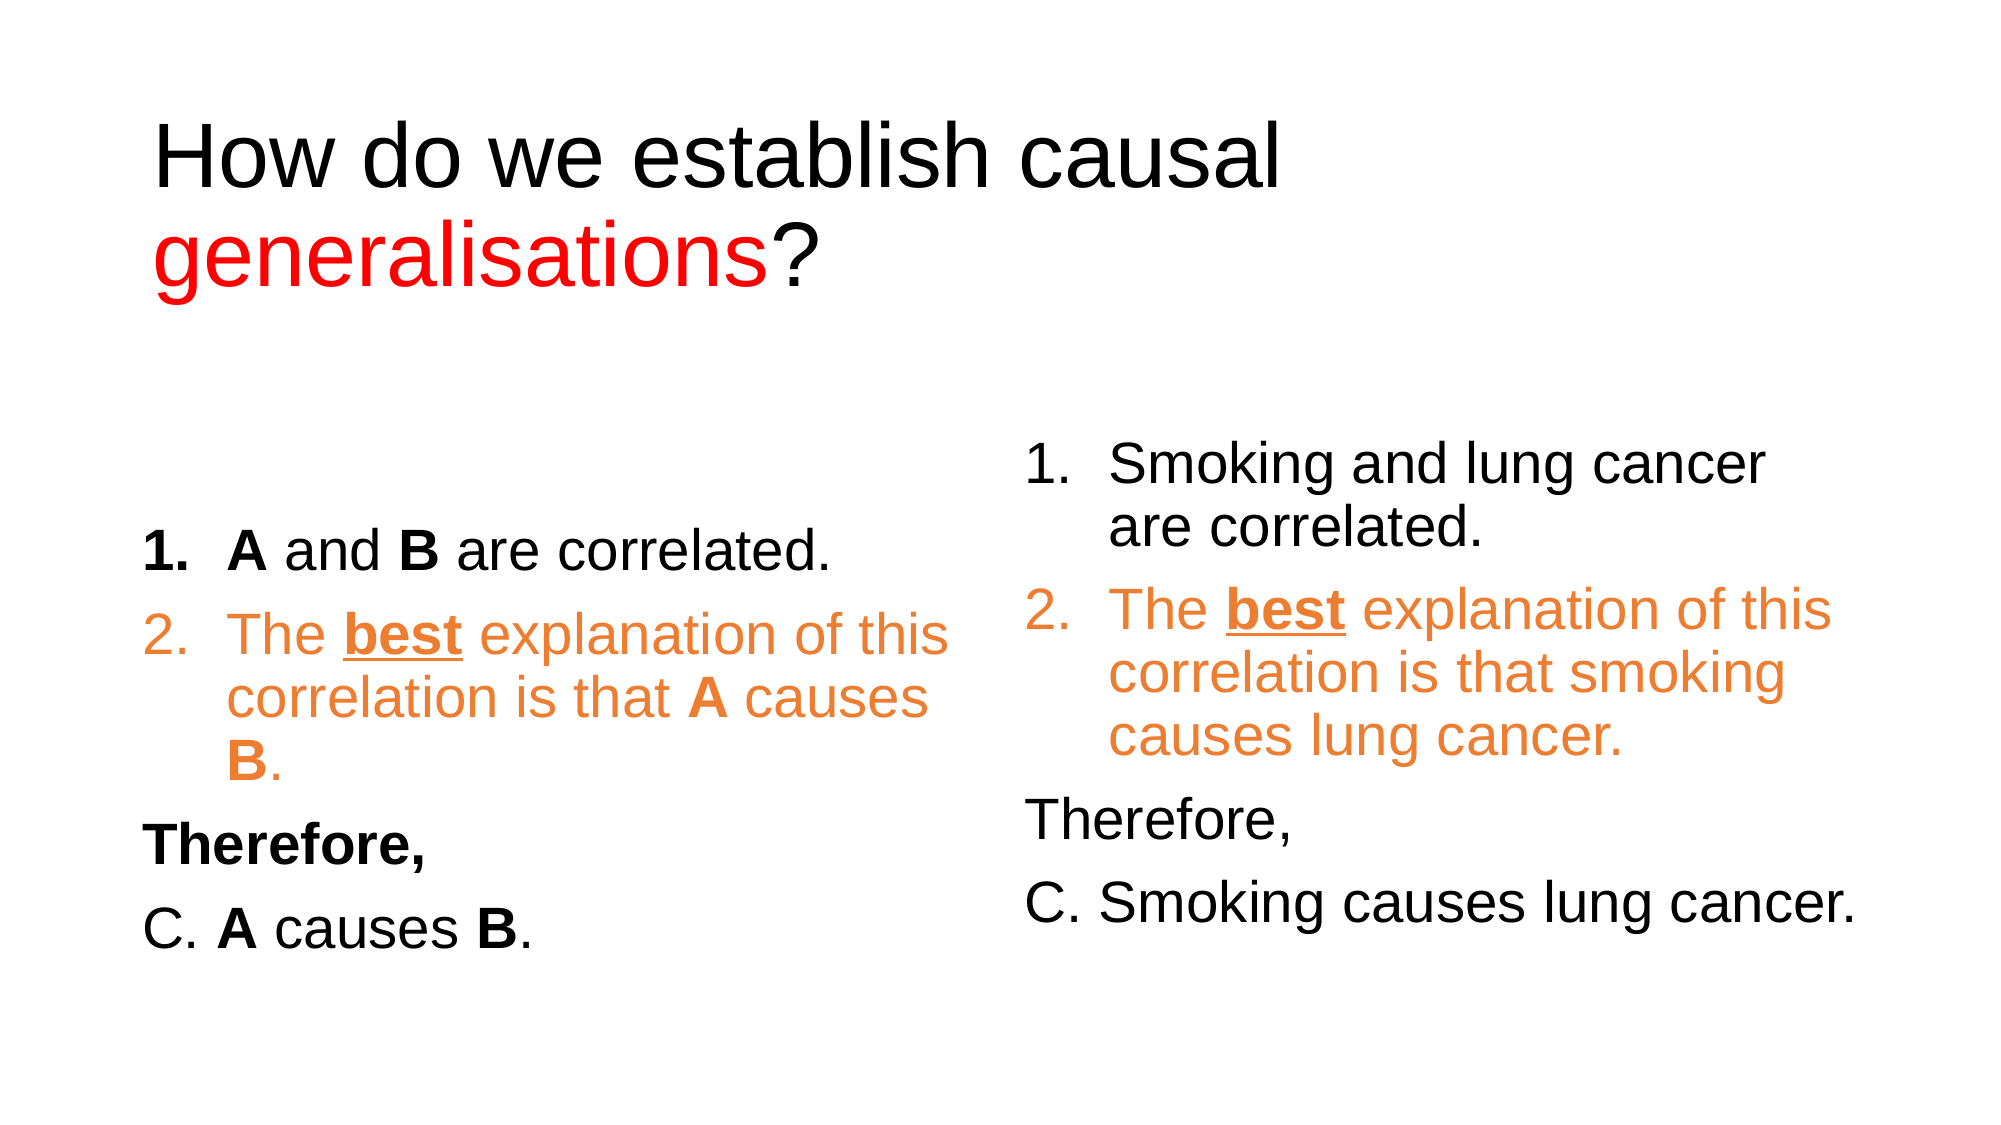

# How do we establish causal generalisations?

Smoking and lung cancer are correlated.
The best explanation of this correlation is that smoking causes lung cancer.
Therefore,
C. Smoking causes lung cancer.

A and B are correlated.
The best explanation of this correlation is that A causes B.
Therefore,
C. A causes B.